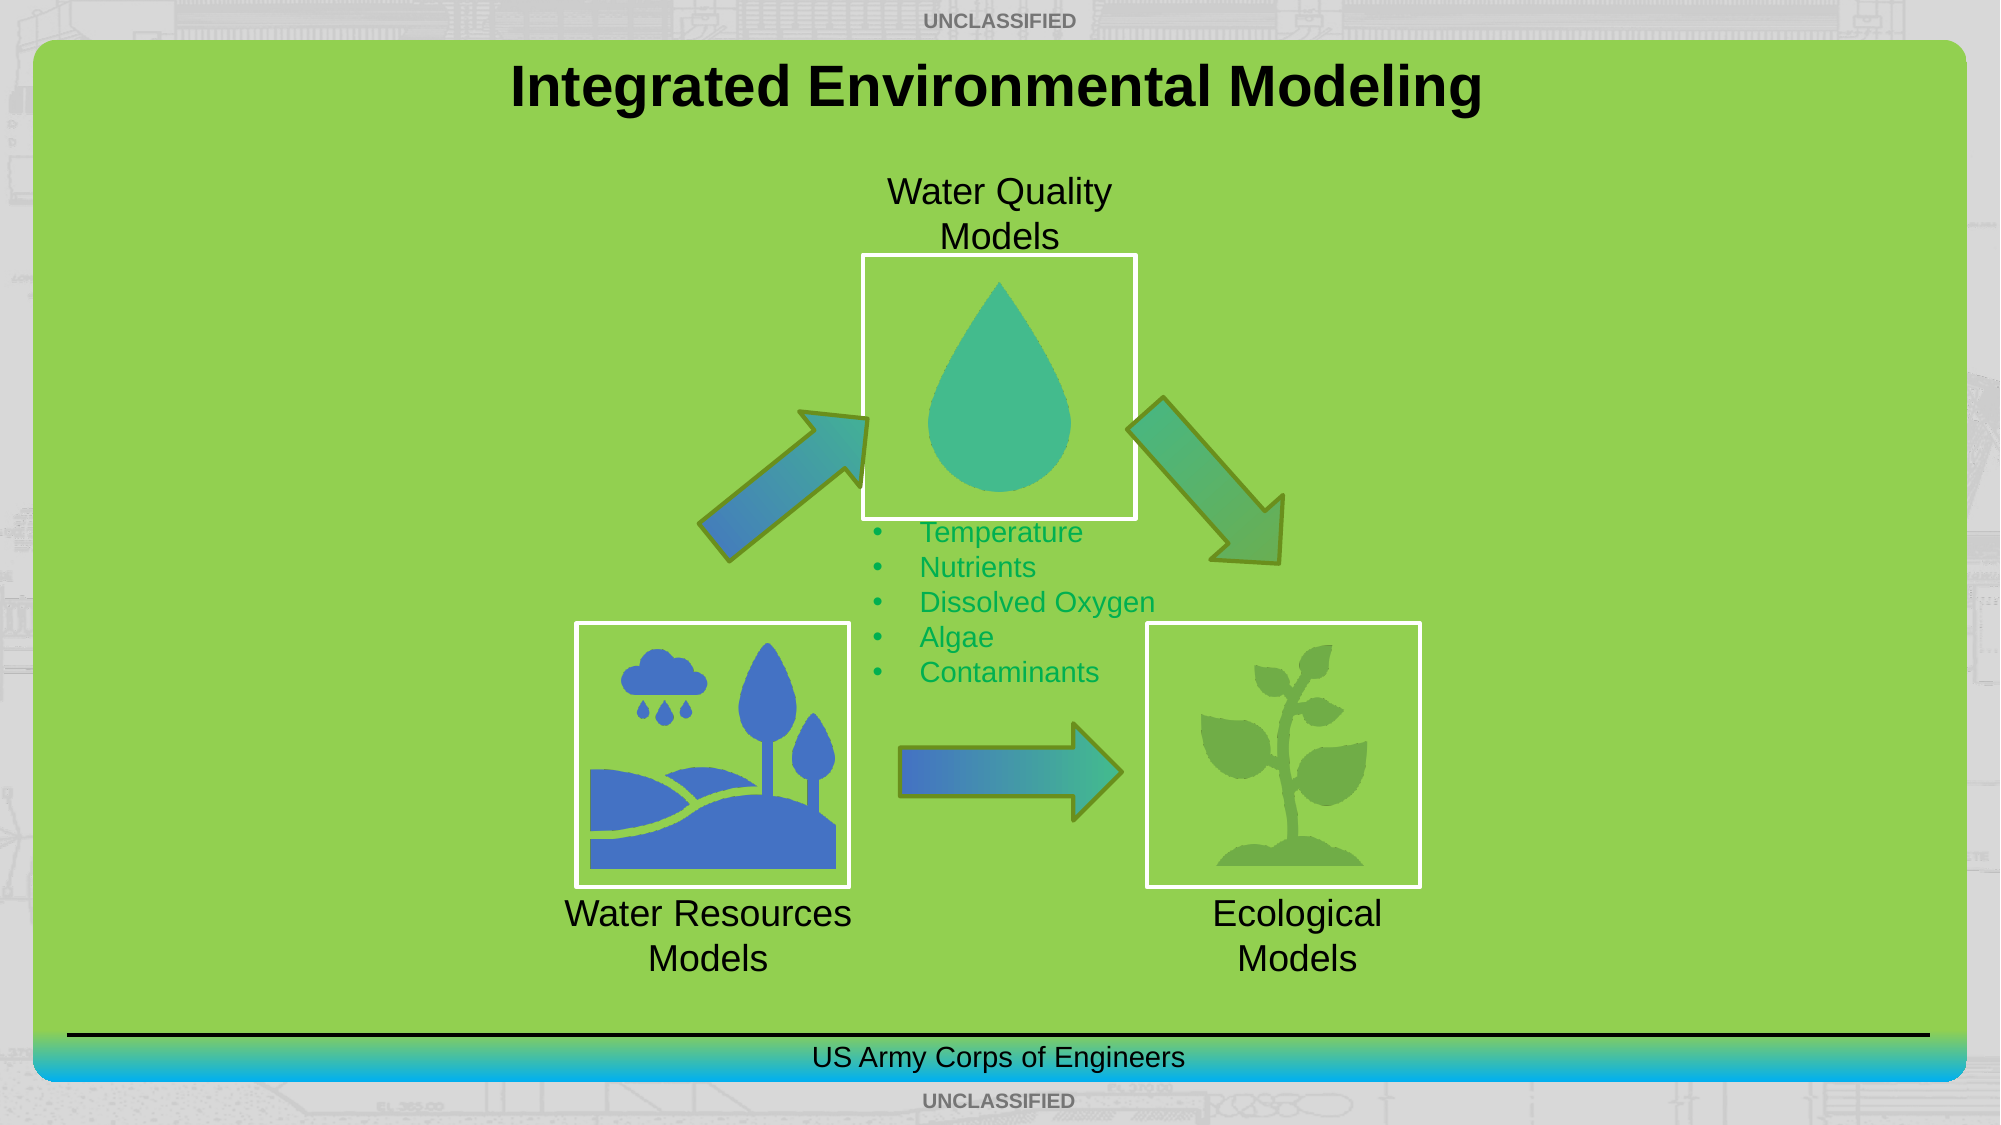

# Integrated Environmental Modeling
Water Quality
Models

Temperature
Nutrients
Dissolved Oxygen
Algae
Contaminants

Water Resources Models
Ecological Models